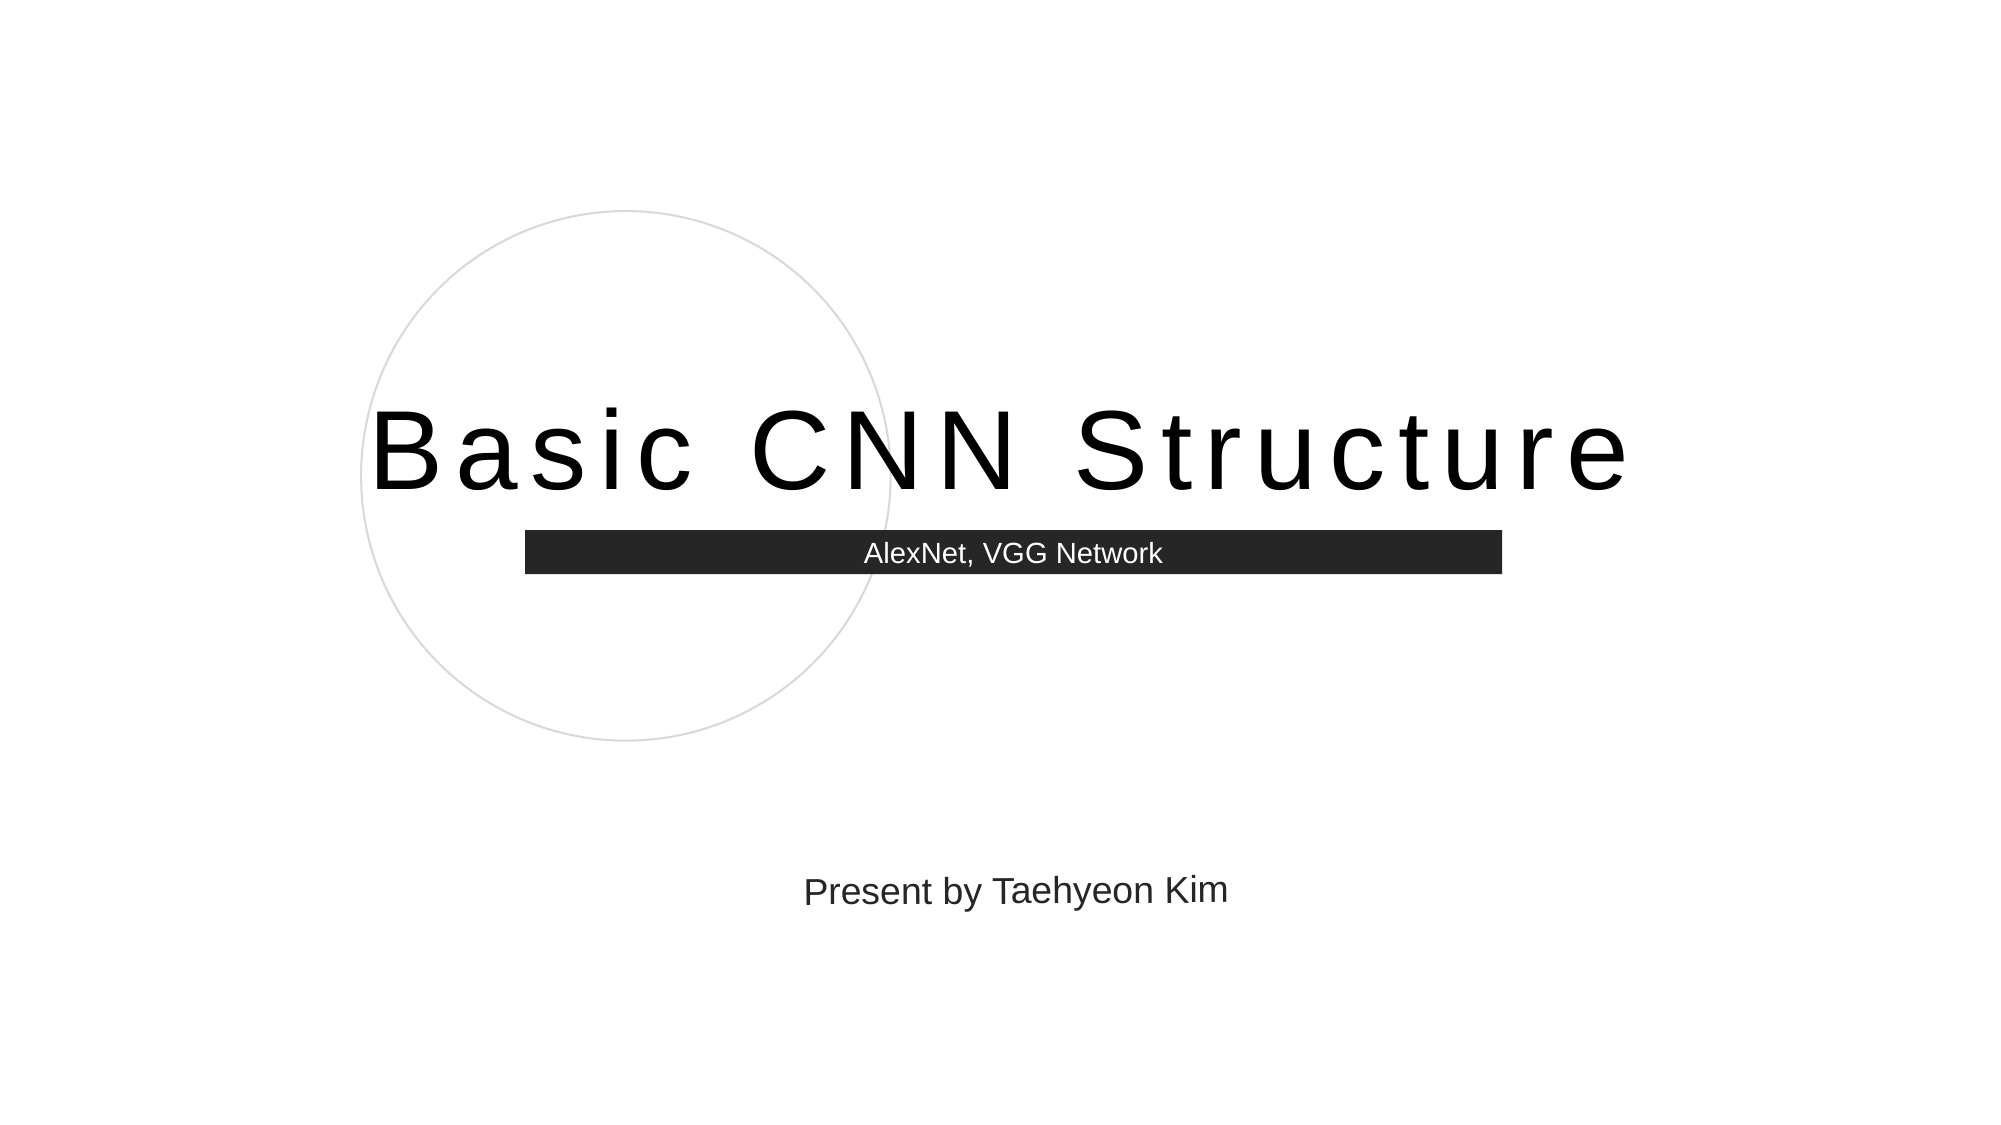

Basic CNN Structure
AlexNet, VGG Network
Present by Taehyeon Kim